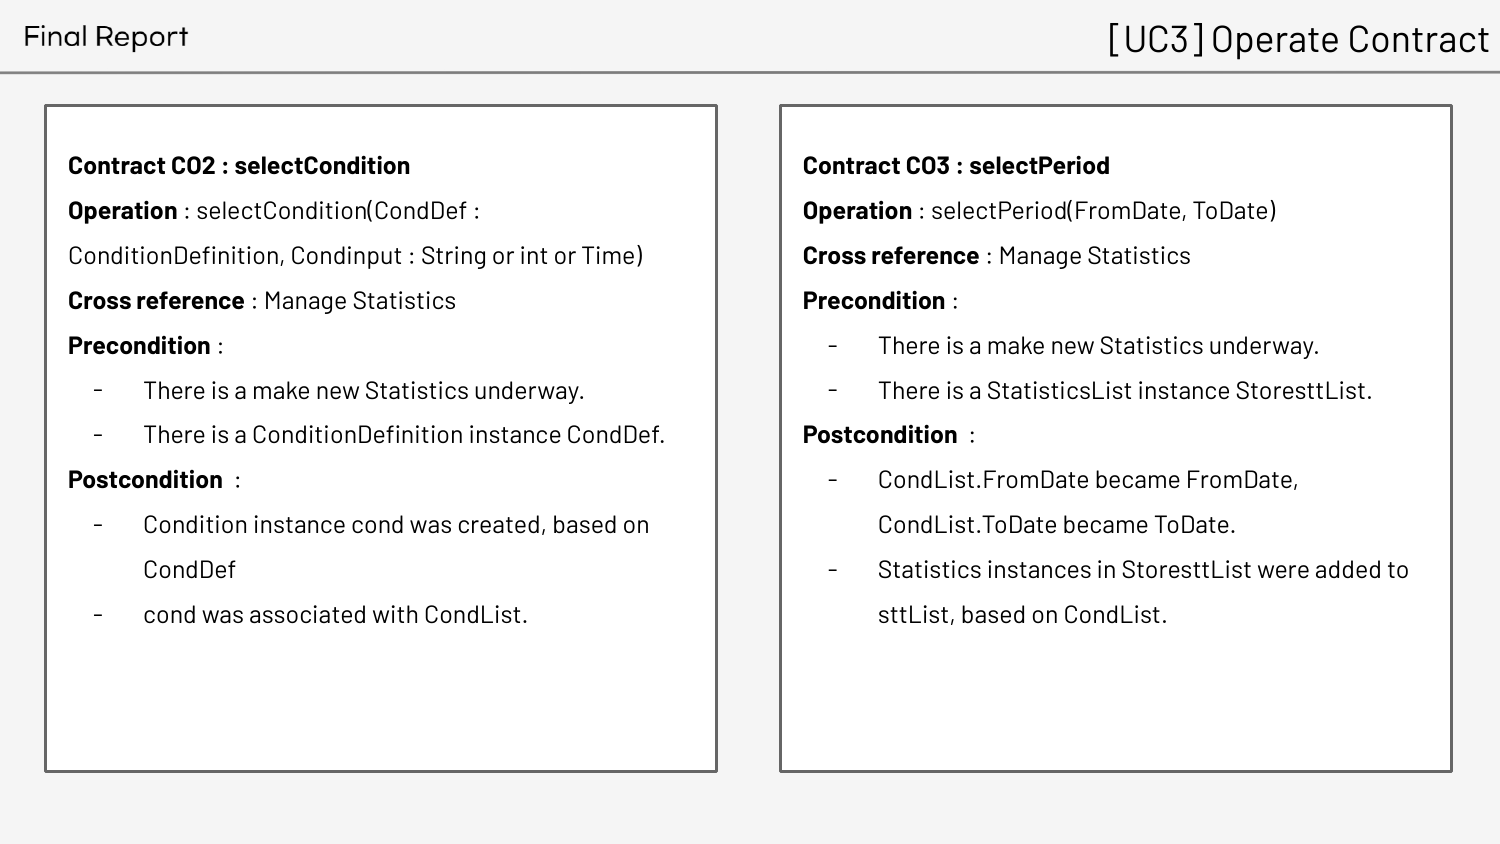

# [UC3] Operate Contract

Contract CO2 : selectCondition
Operation : selectCondition(CondDef : ConditionDefinition, Condinput : String or int or Time)
Cross reference : Manage Statistics
Precondition :
There is a make new Statistics underway.
There is a ConditionDefinition instance CondDef.
Postcondition  :
Condition instance cond was created, based on CondDef
cond was associated with CondList.
Contract CO3 : selectPeriod
Operation : selectPeriod(FromDate, ToDate)
Cross reference : Manage Statistics
Precondition :
There is a make new Statistics underway.
There is a StatisticsList instance StoresttList.
Postcondition  :
CondList.FromDate became FromDate, CondList.ToDate became ToDate.
Statistics instances in StoresttList were added to sttList, based on CondList.